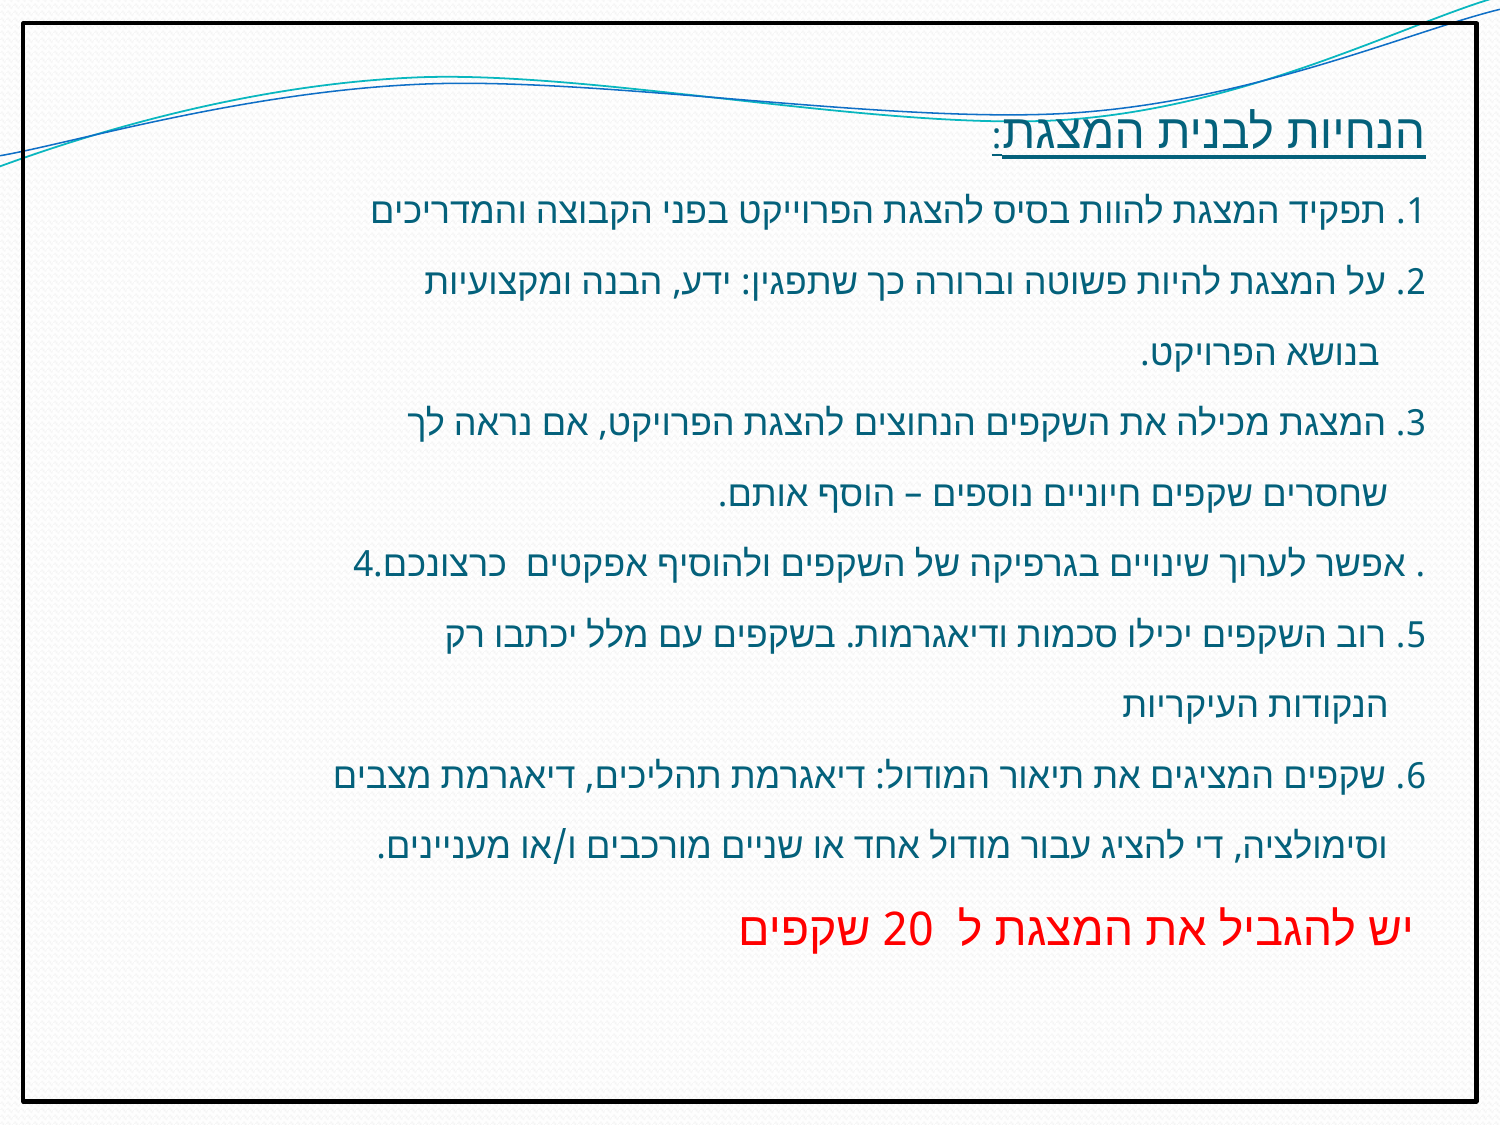

# הנחיות לבנית המצגת: 1. תפקיד המצגת להוות בסיס להצגת הפרוייקט בפני הקבוצה והמדריכים 2. על המצגת להיות פשוטה וברורה כך שתפגין: ידע, הבנה ומקצועיות בנושא הפרויקט. 3. המצגת מכילה את השקפים הנחוצים להצגת הפרויקט, אם נראה לך שחסרים שקפים חיוניים נוספים – הוסף אותם. . אפשר לערוך שינויים בגרפיקה של השקפים ולהוסיף אפקטים  כרצונכם.4 5. רוב השקפים יכילו סכמות ודיאגרמות. בשקפים עם מלל יכתבו רק הנקודות העיקריות 6. שקפים המציגים את תיאור המודול: דיאגרמת תהליכים, דיאגרמת מצבים וסימולציה, די להציג עבור מודול אחד או שניים מורכבים ו/או מעניינים. יש להגביל את המצגת ל  20 שקפים